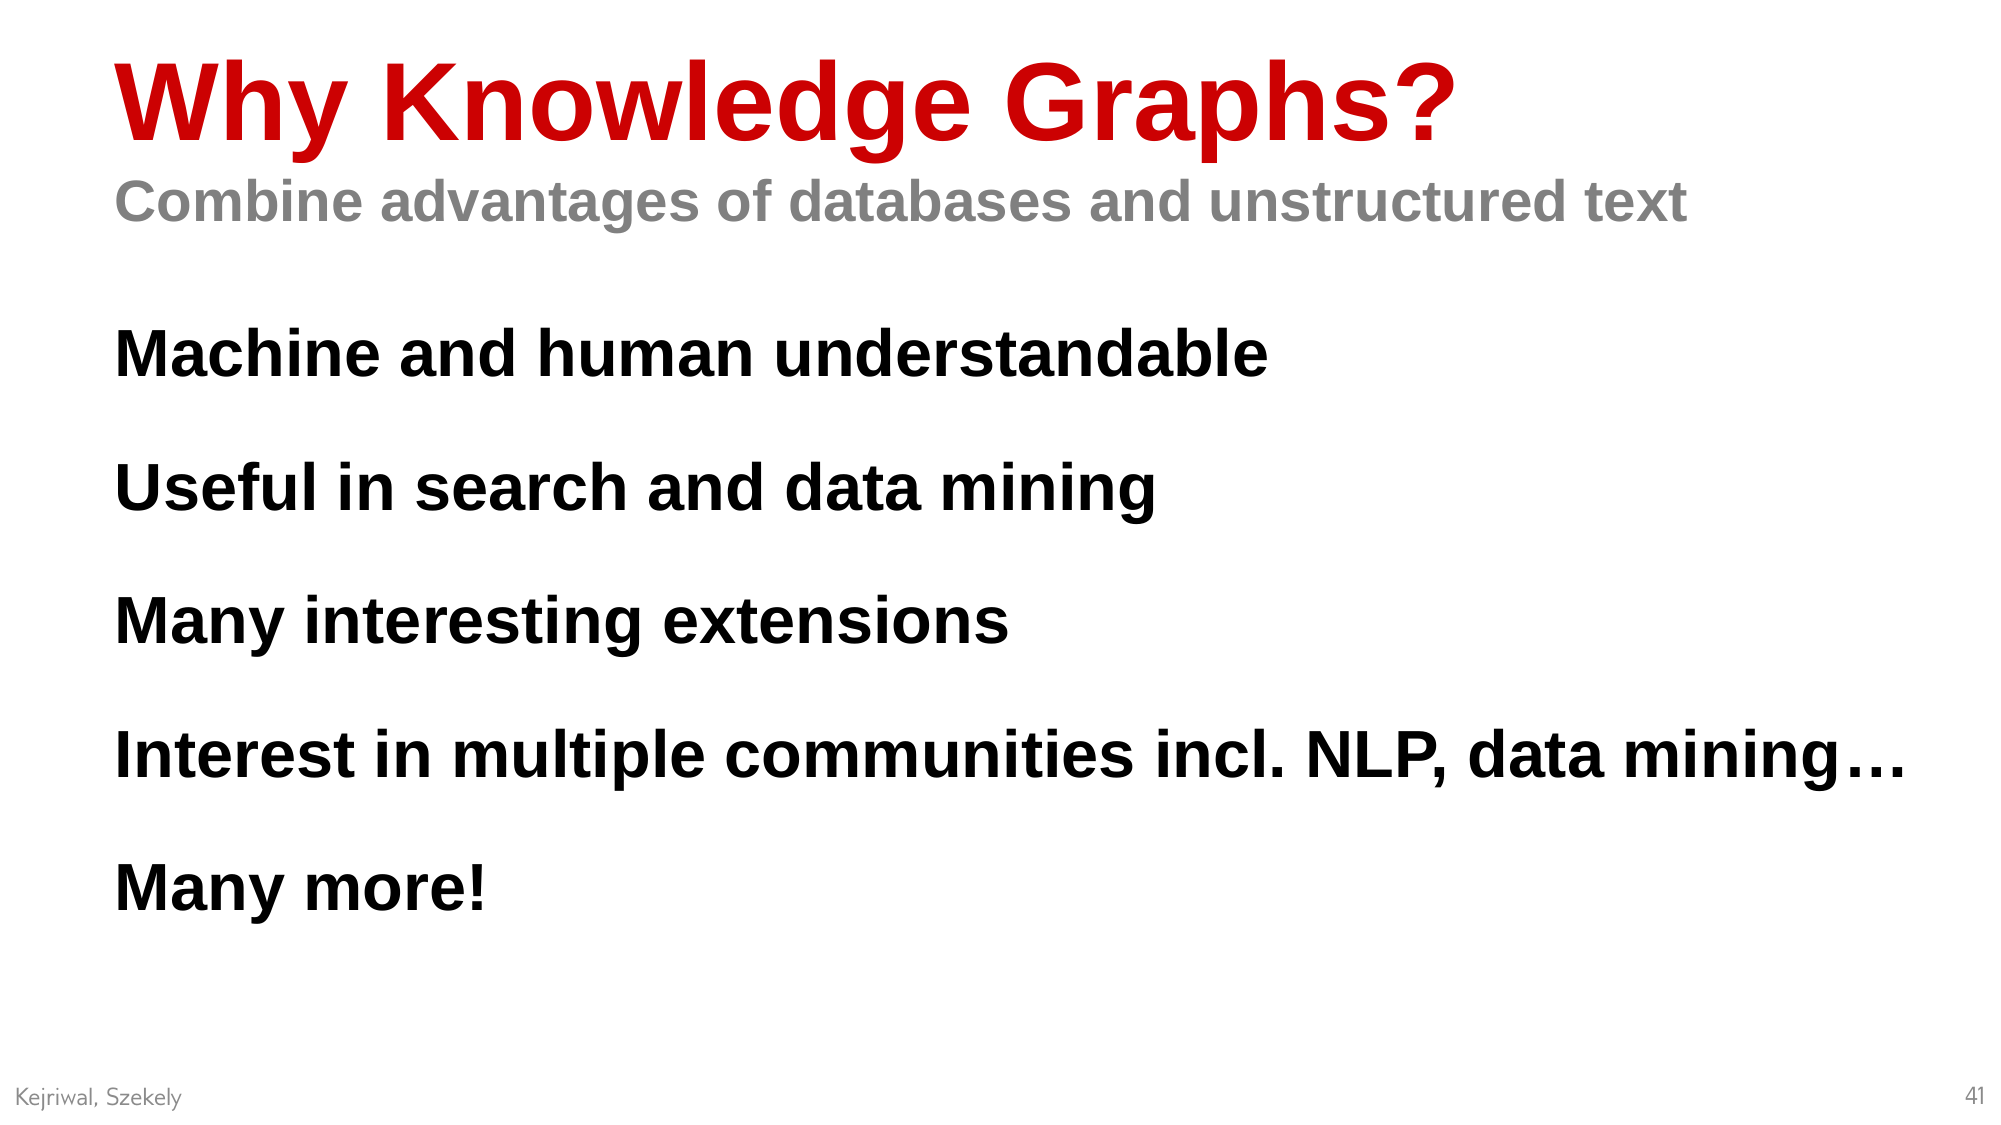

# Why Knowledge Graphs? Combine advantages of databases and unstructured text
Machine and human understandable
Useful in search and data mining
Many interesting extensions
Interest in multiple communities incl. NLP, data mining…
Many more!
41
Kejriwal, Szekely